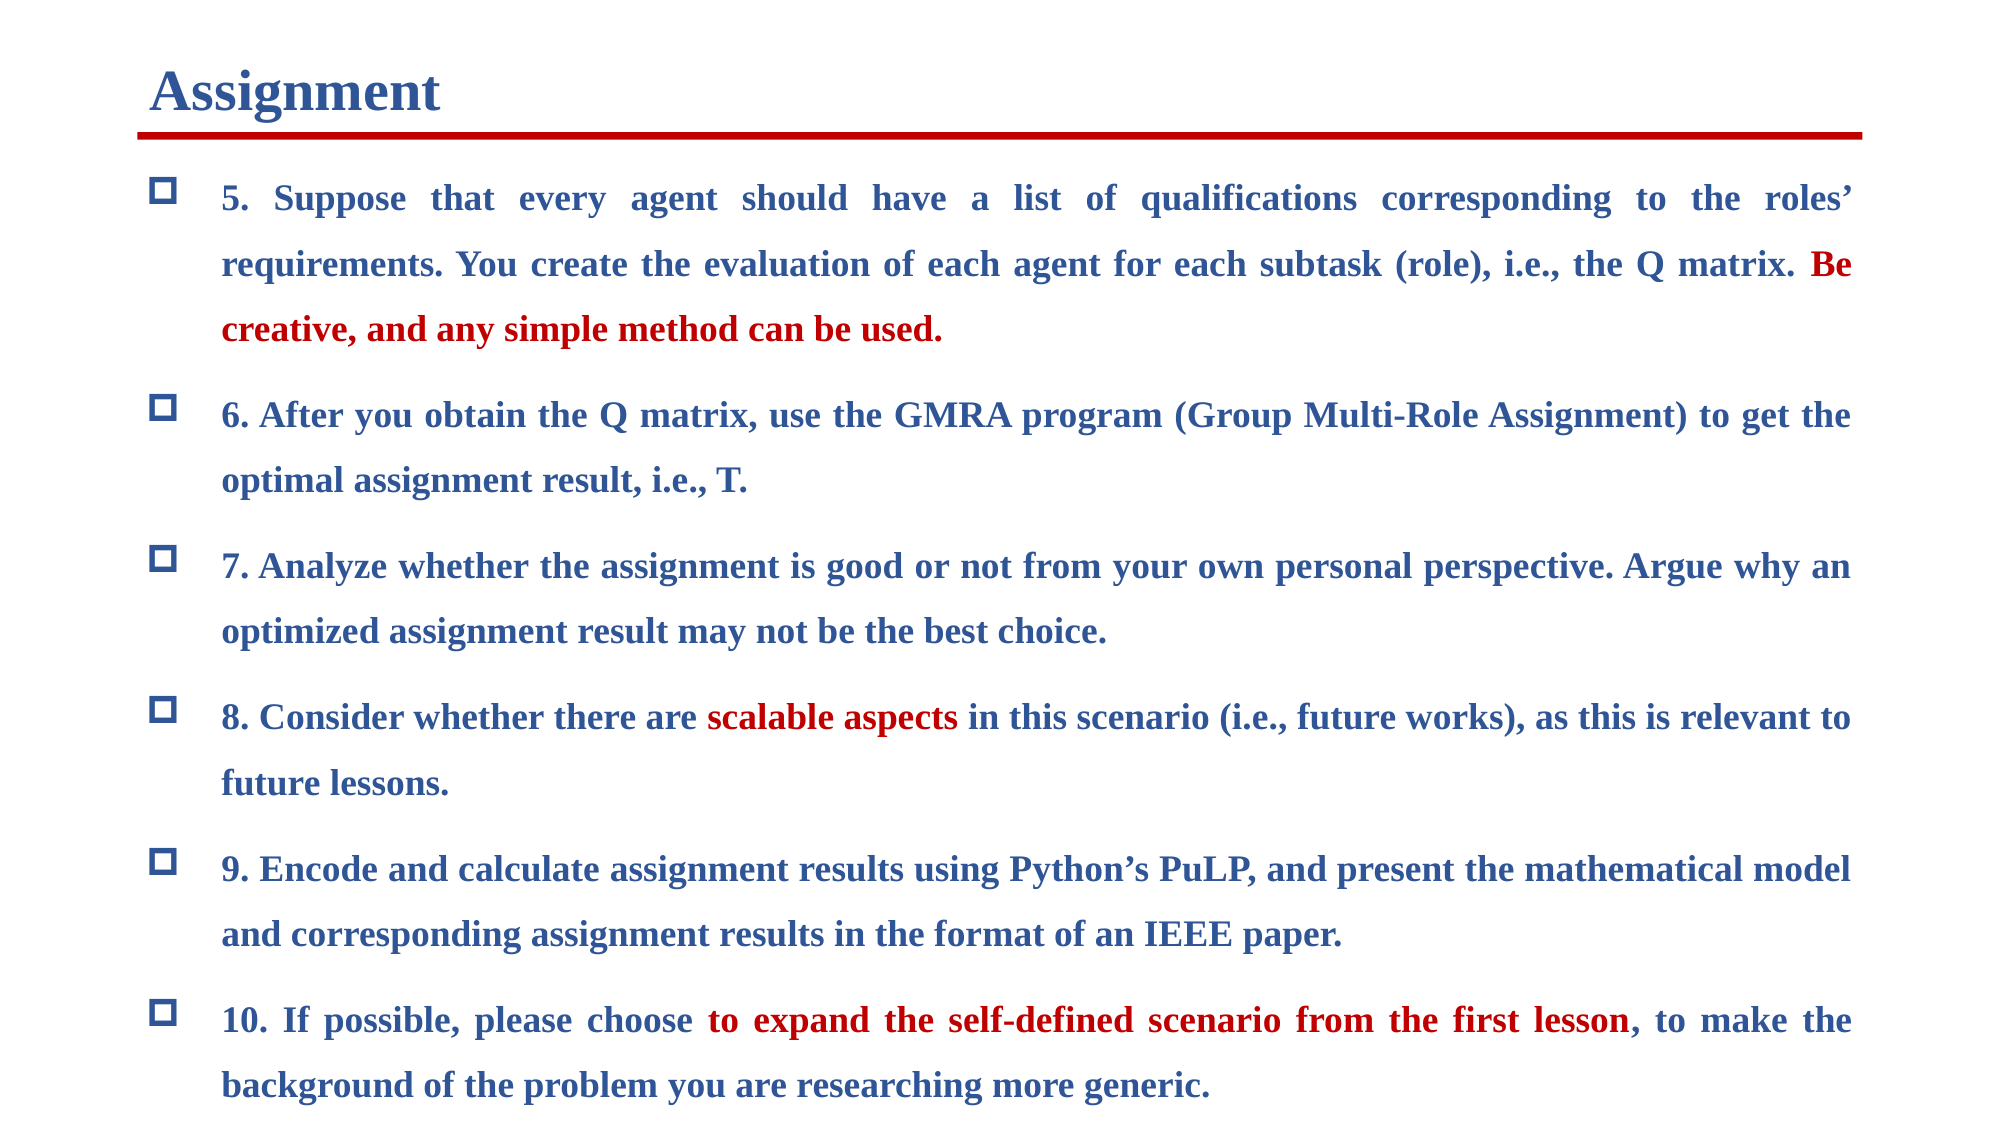

Assignment
5. Suppose that every agent should have a list of qualifications corresponding to the roles’ requirements. You create the evaluation of each agent for each subtask (role), i.e., the Q matrix. Be creative, and any simple method can be used.
6. After you obtain the Q matrix, use the GMRA program (Group Multi-Role Assignment) to get the optimal assignment result, i.e., T.
7. Analyze whether the assignment is good or not from your own personal perspective. Argue why an optimized assignment result may not be the best choice.
8. Consider whether there are scalable aspects in this scenario (i.e., future works), as this is relevant to future lessons.
9. Encode and calculate assignment results using Python’s PuLP, and present the mathematical model and corresponding assignment results in the format of an IEEE paper.
10. If possible, please choose to expand the self-defined scenario from the first lesson, to make the background of the problem you are researching more generic.